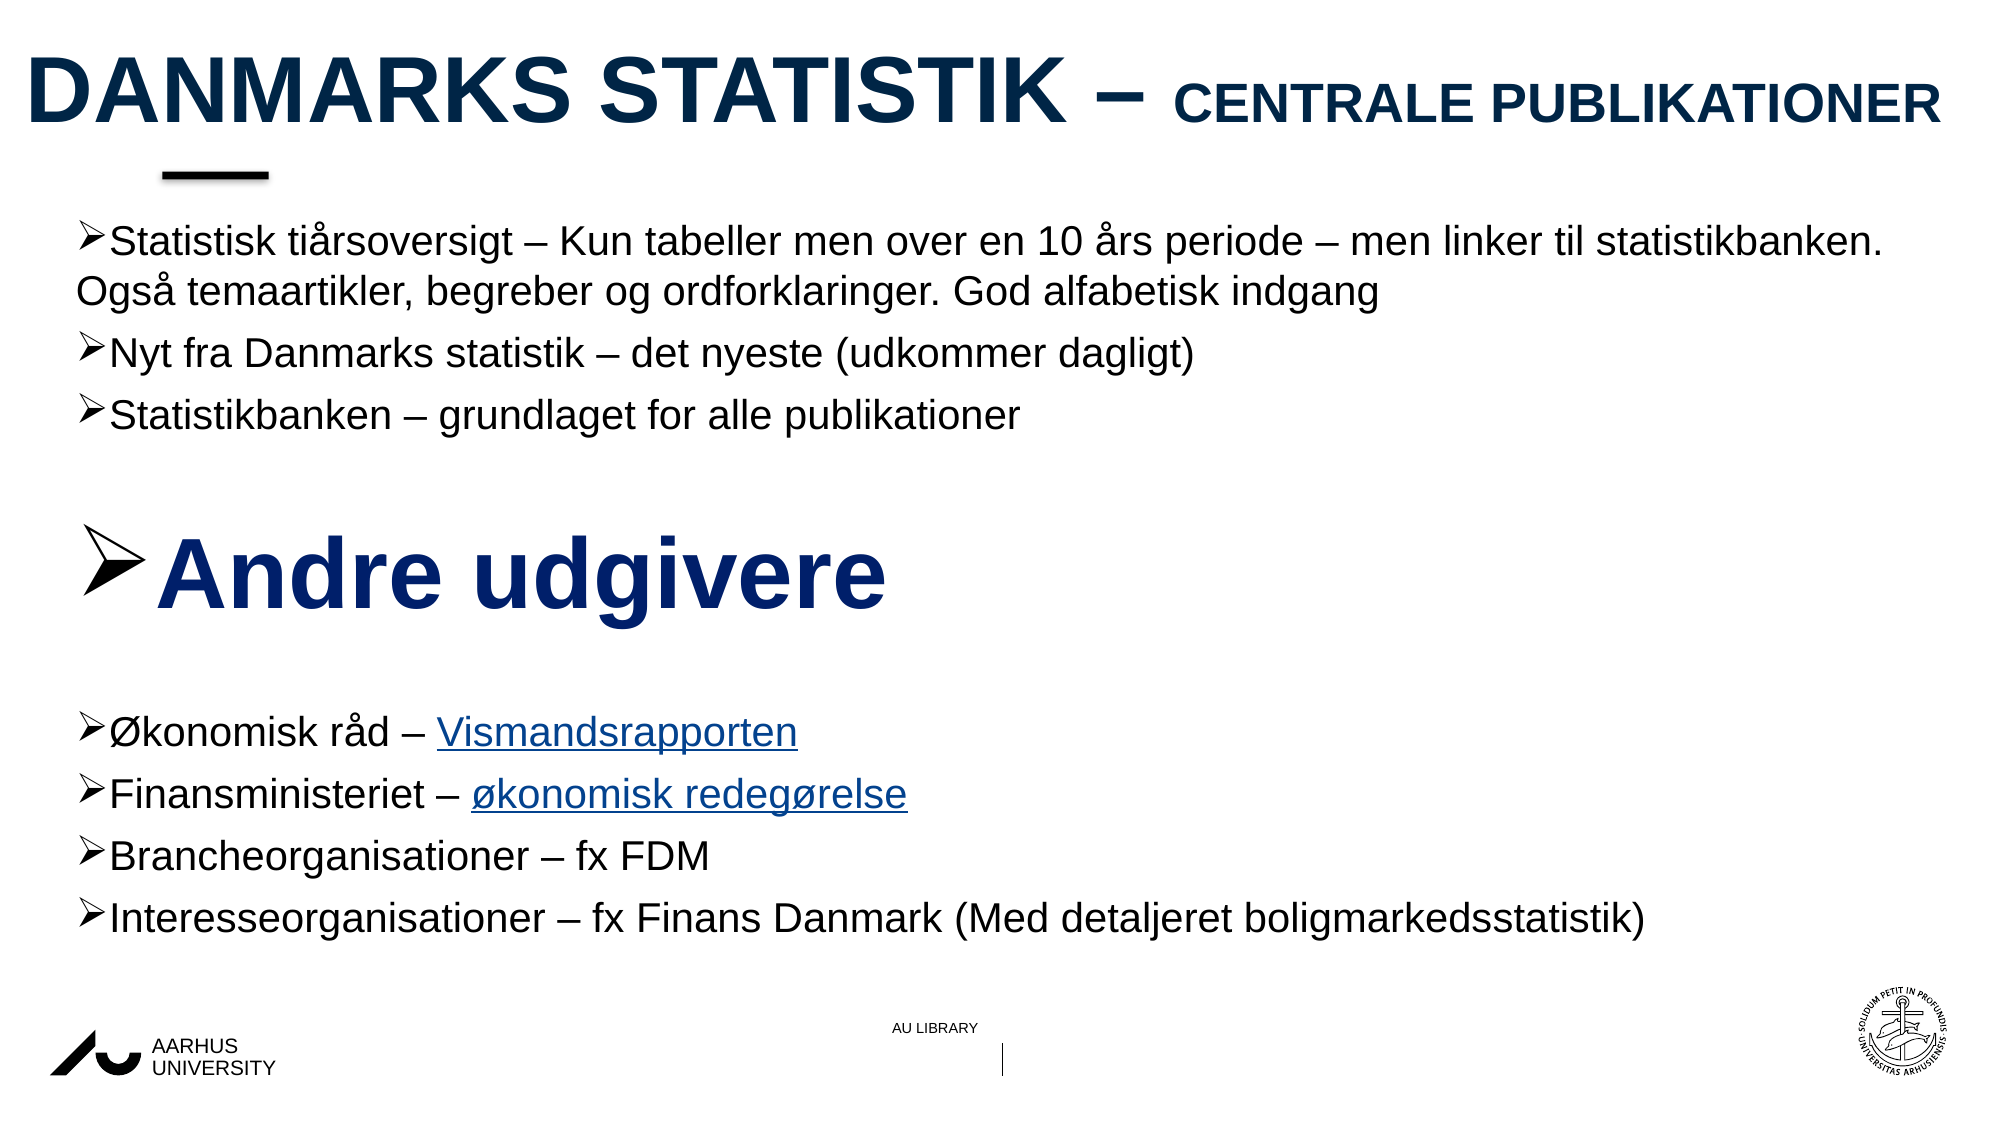

# Danmarks Statistik – Centrale publikationer
Statistisk tiårsoversigt – Kun tabeller men over en 10 års periode – men linker til statistikbanken.
Også temaartikler, begreber og ordforklaringer. God alfabetisk indgang
Nyt fra Danmarks statistik – det nyeste (udkommer dagligt)
Statistikbanken – grundlaget for alle publikationer

Andre udgivere

Økonomisk råd – Vismandsrapporten
Finansministeriet – økonomisk redegørelse
Brancheorganisationer – fx FDM
Interesseorganisationer – fx Finans Danmark (Med detaljeret boligmarkedsstatistik)